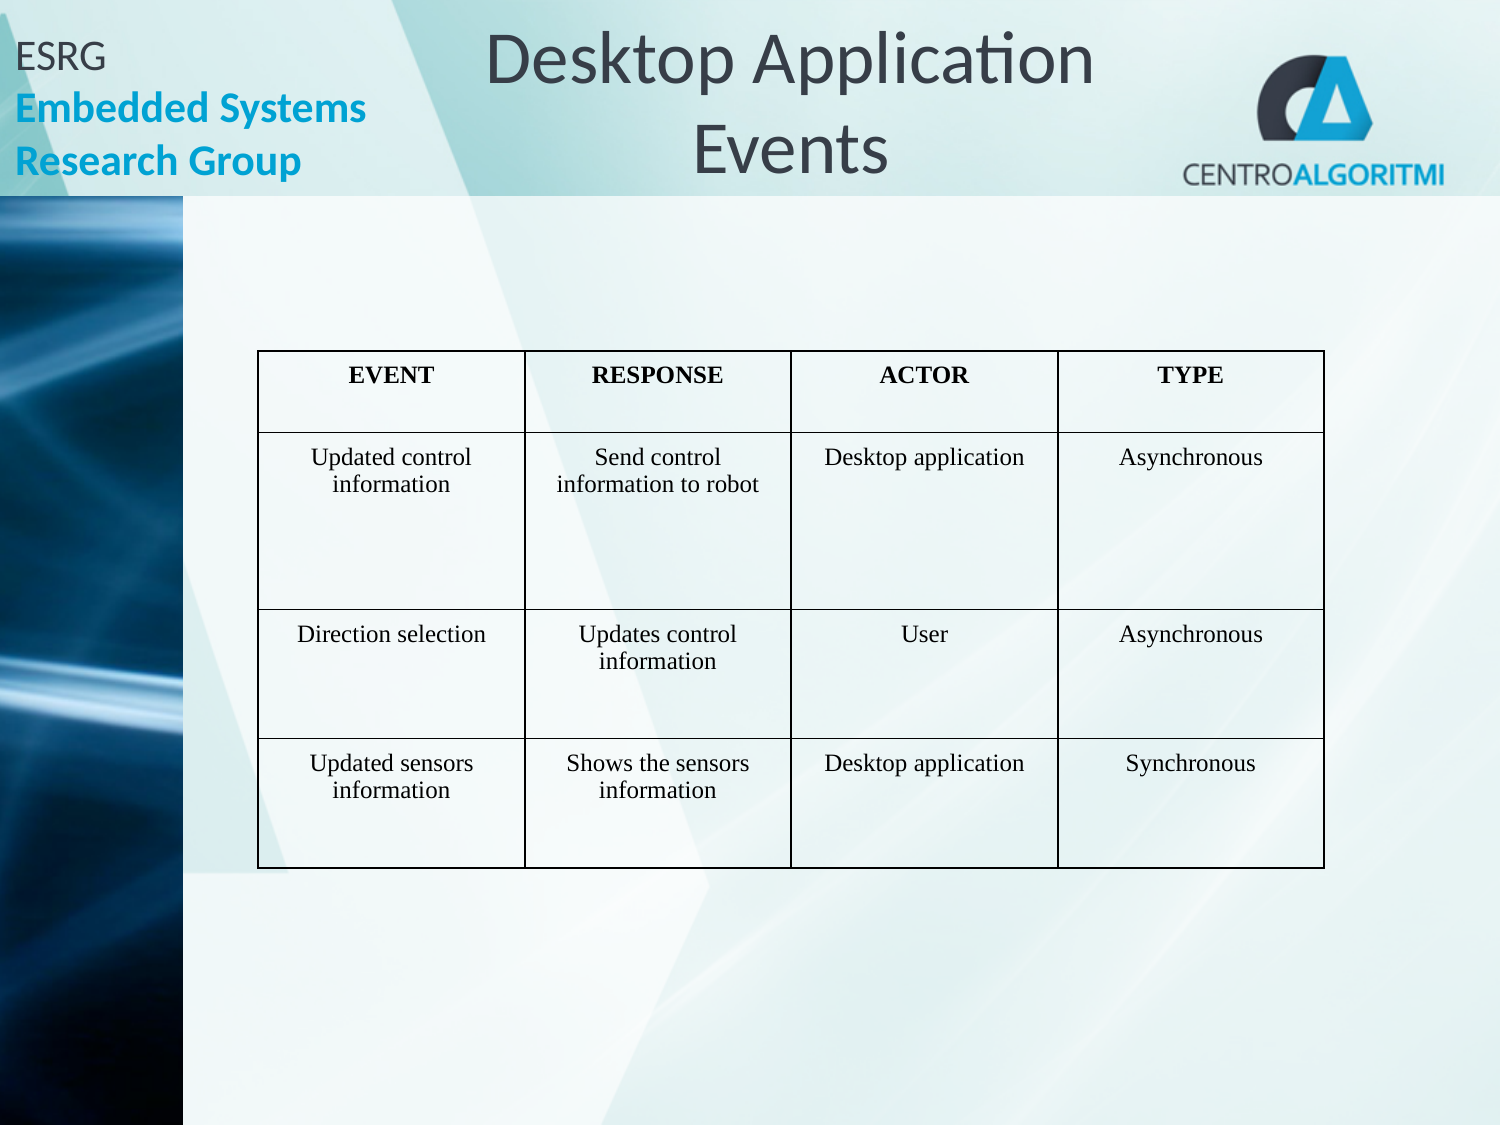

# Desktop Application Events
| EVENT | RESPONSE | ACTOR | TYPE |
| --- | --- | --- | --- |
| Updated control information | Send control information to robot | Desktop application | Asynchronous |
| Direction selection | Updates control information | User | Asynchronous |
| Updated sensors information | Shows the sensors information | Desktop application | Synchronous |